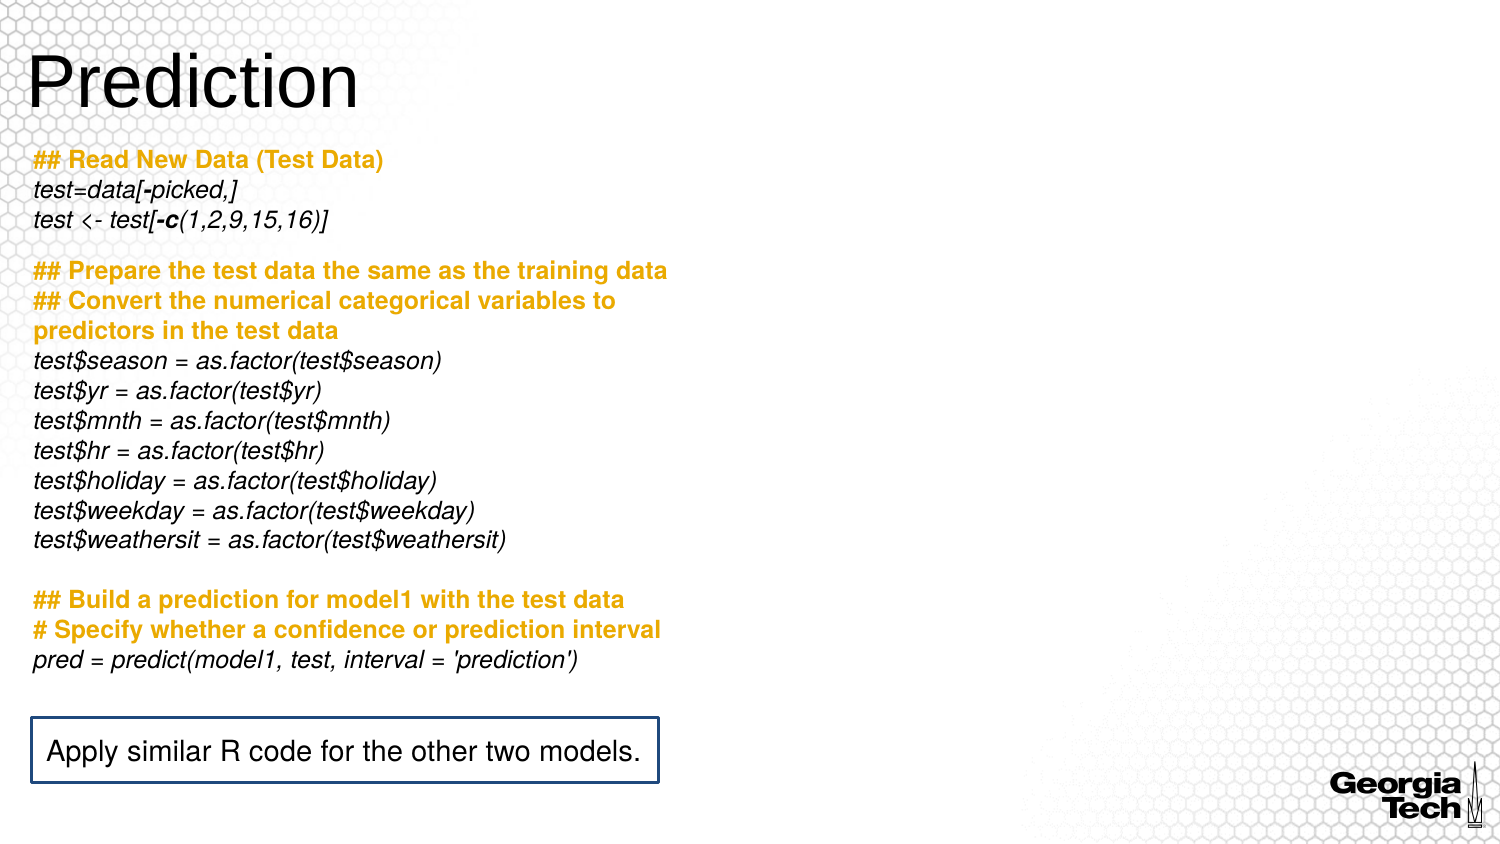

# Prediction
## Read New Data (Test Data)
test=data[-picked,]
test <- test[-c(1,2,9,15,16)]
## Prepare the test data the same as the training data
## Convert the numerical categorical variables to predictors in the test data
test$season = as.factor(test$season)
test$yr = as.factor(test$yr)
test$mnth = as.factor(test$mnth)
test$hr = as.factor(test$hr)
test$holiday = as.factor(test$holiday)
test$weekday = as.factor(test$weekday)
test$weathersit = as.factor(test$weathersit)

## Build a prediction for model1 with the test data
# Specify whether a confidence or prediction interval
pred = predict(model1, test, interval = 'prediction')
Apply similar R code for the other two models.